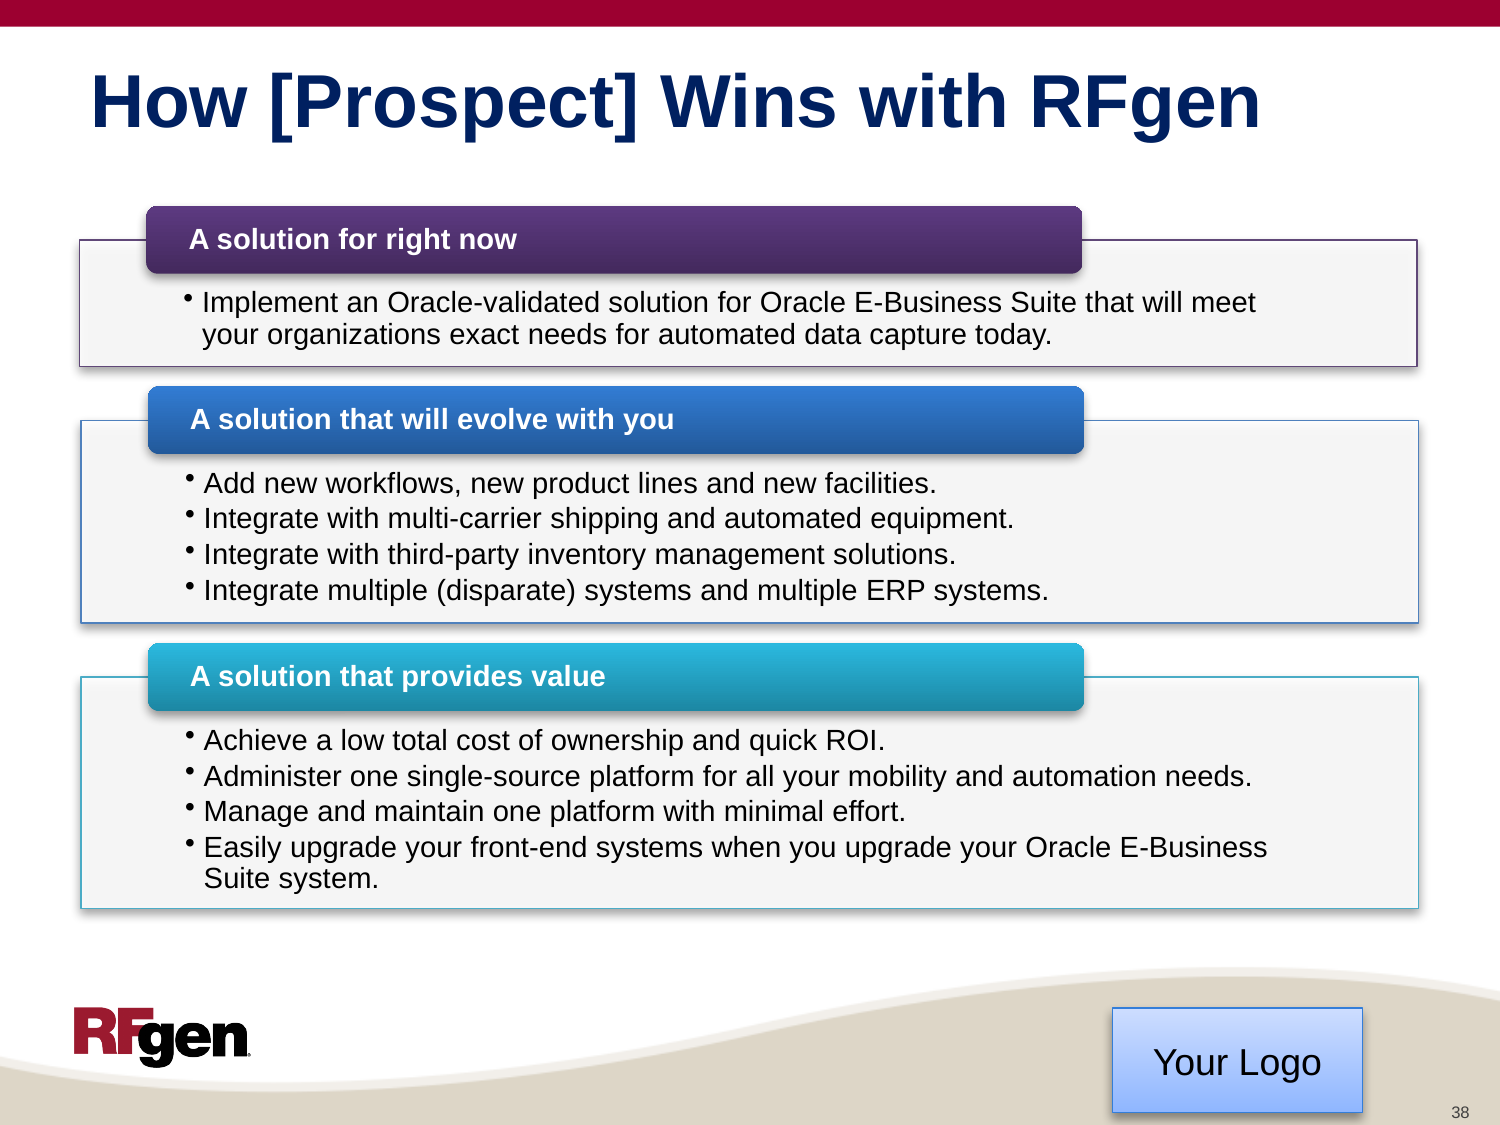

# How [Prospect] Wins with RFgen
Implement an Oracle-validated solution for Oracle E-Business Suite that will meet your organizations exact needs for automated data capture today.
A solution for right now
Add new workflows, new product lines and new facilities.
Integrate with multi-carrier shipping and automated equipment.
Integrate with third-party inventory management solutions.
Integrate multiple (disparate) systems and multiple ERP systems.
A solution that will evolve with you
Achieve a low total cost of ownership and quick ROI.
Administer one single-source platform for all your mobility and automation needs.
Manage and maintain one platform with minimal effort.
Easily upgrade your front-end systems when you upgrade your Oracle E-Business Suite system.
A solution that provides value
38